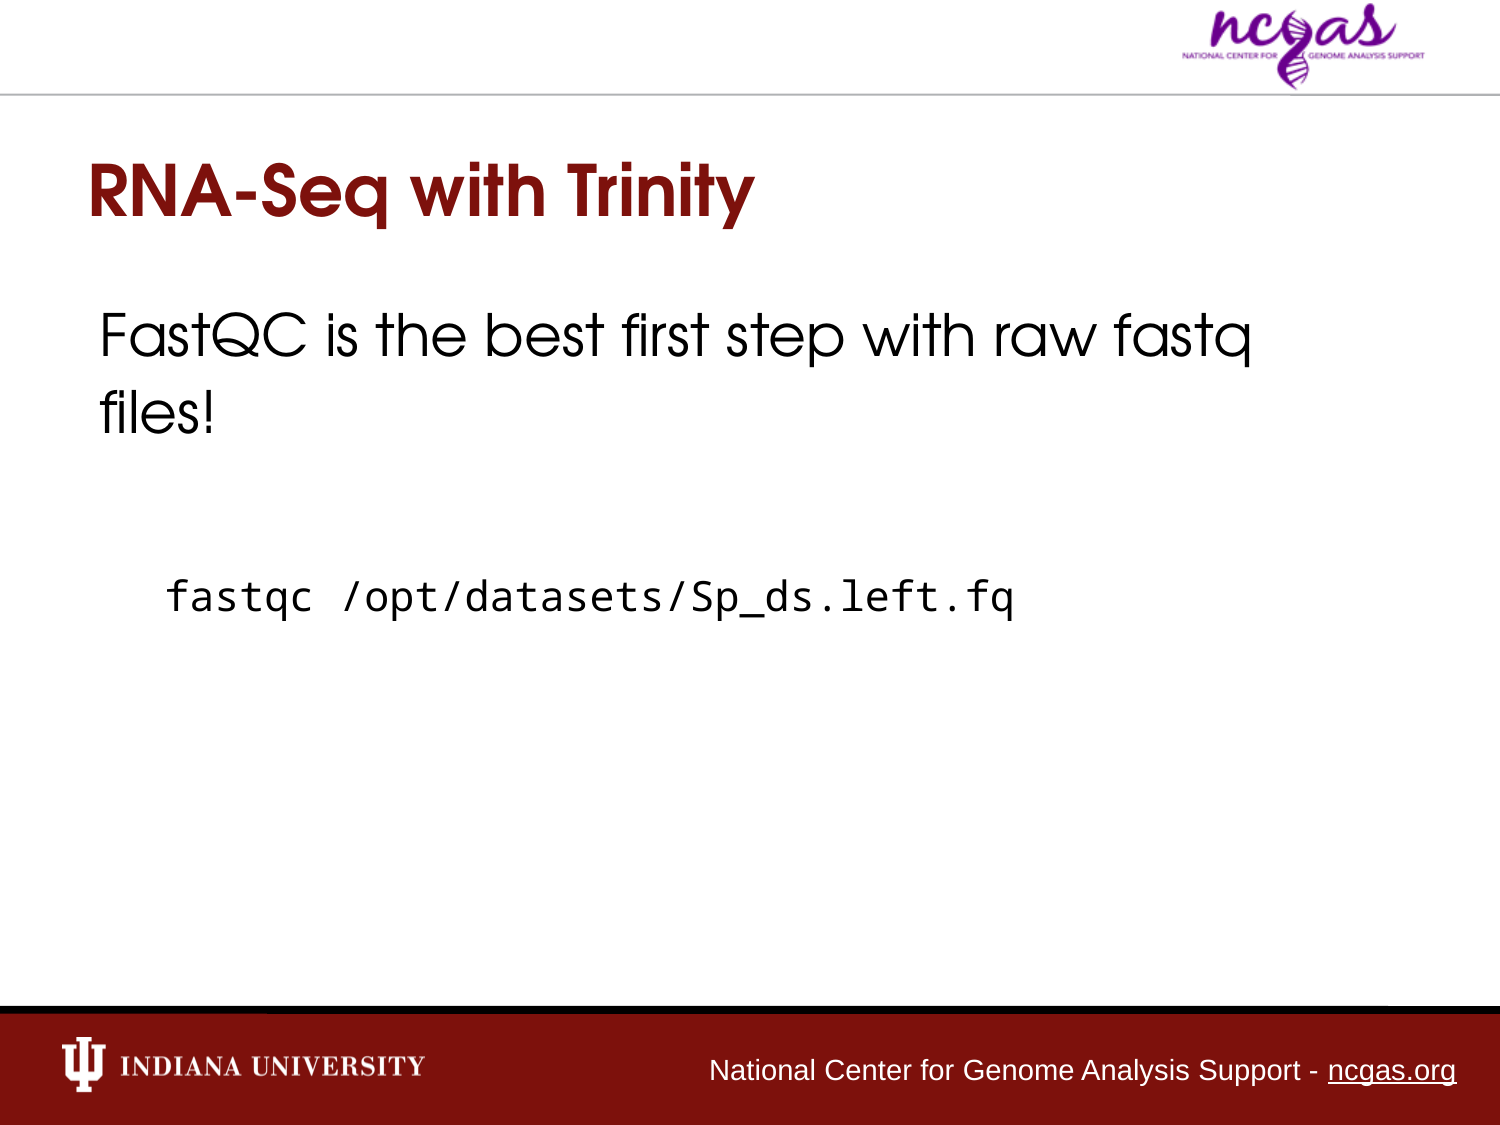

RNA-Seq with Trinity
FastQC is the best first step with raw fastq files!
fastqc /opt/datasets/Sp_ds.left.fq
National Center for Genome Analysis Support - ncgas.org